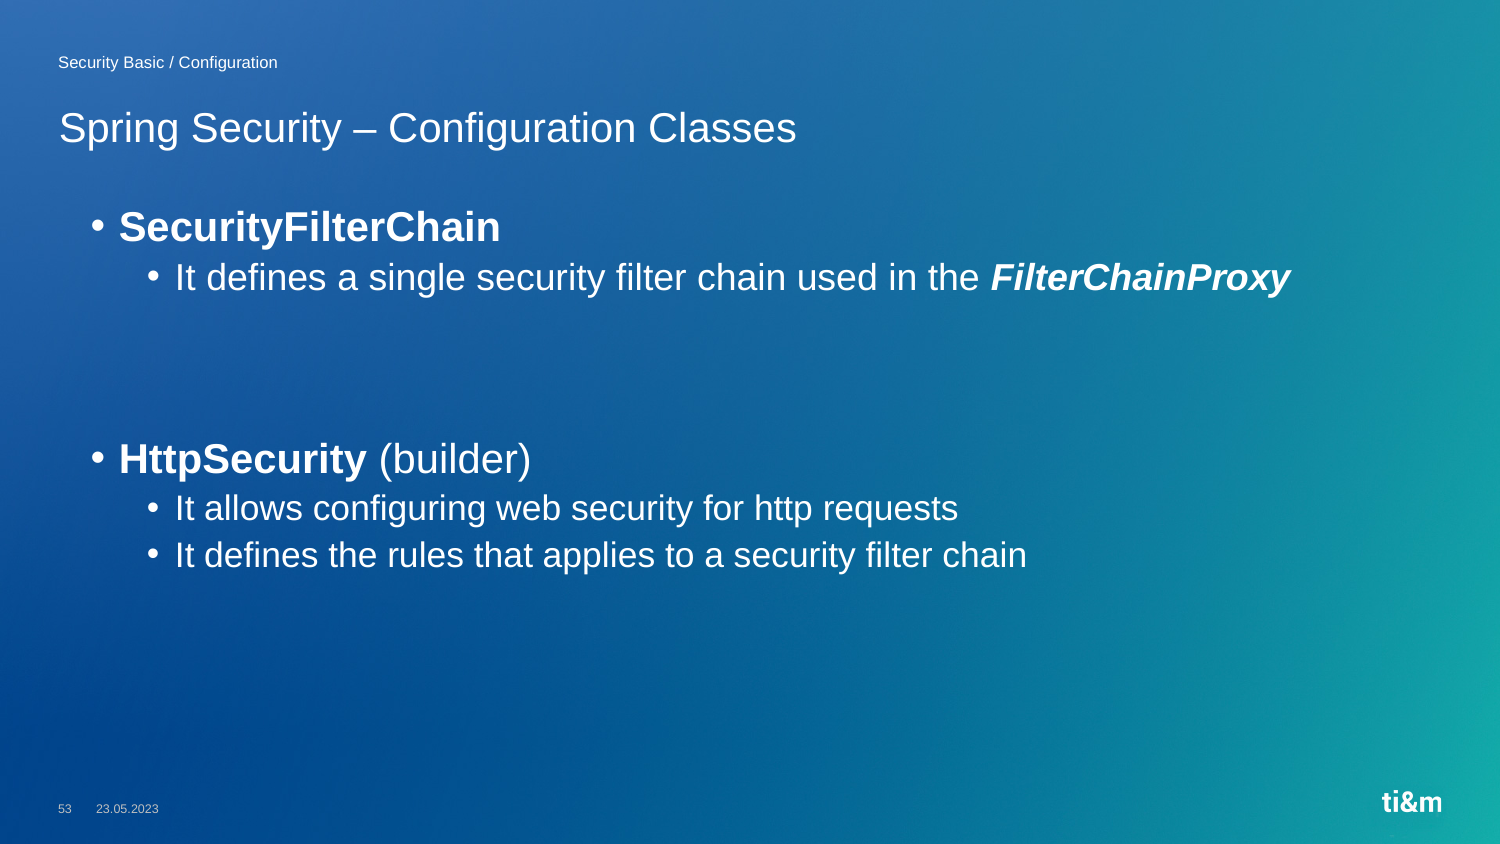

Security Basic / Configuration
# Spring Security – Configuration Classes
SecurityFilterChain
It defines a single security filter chain used in the FilterChainProxy

HttpSecurity (builder)
It allows configuring web security for http requests
It defines the rules that applies to a security filter chain

53
23.05.2023